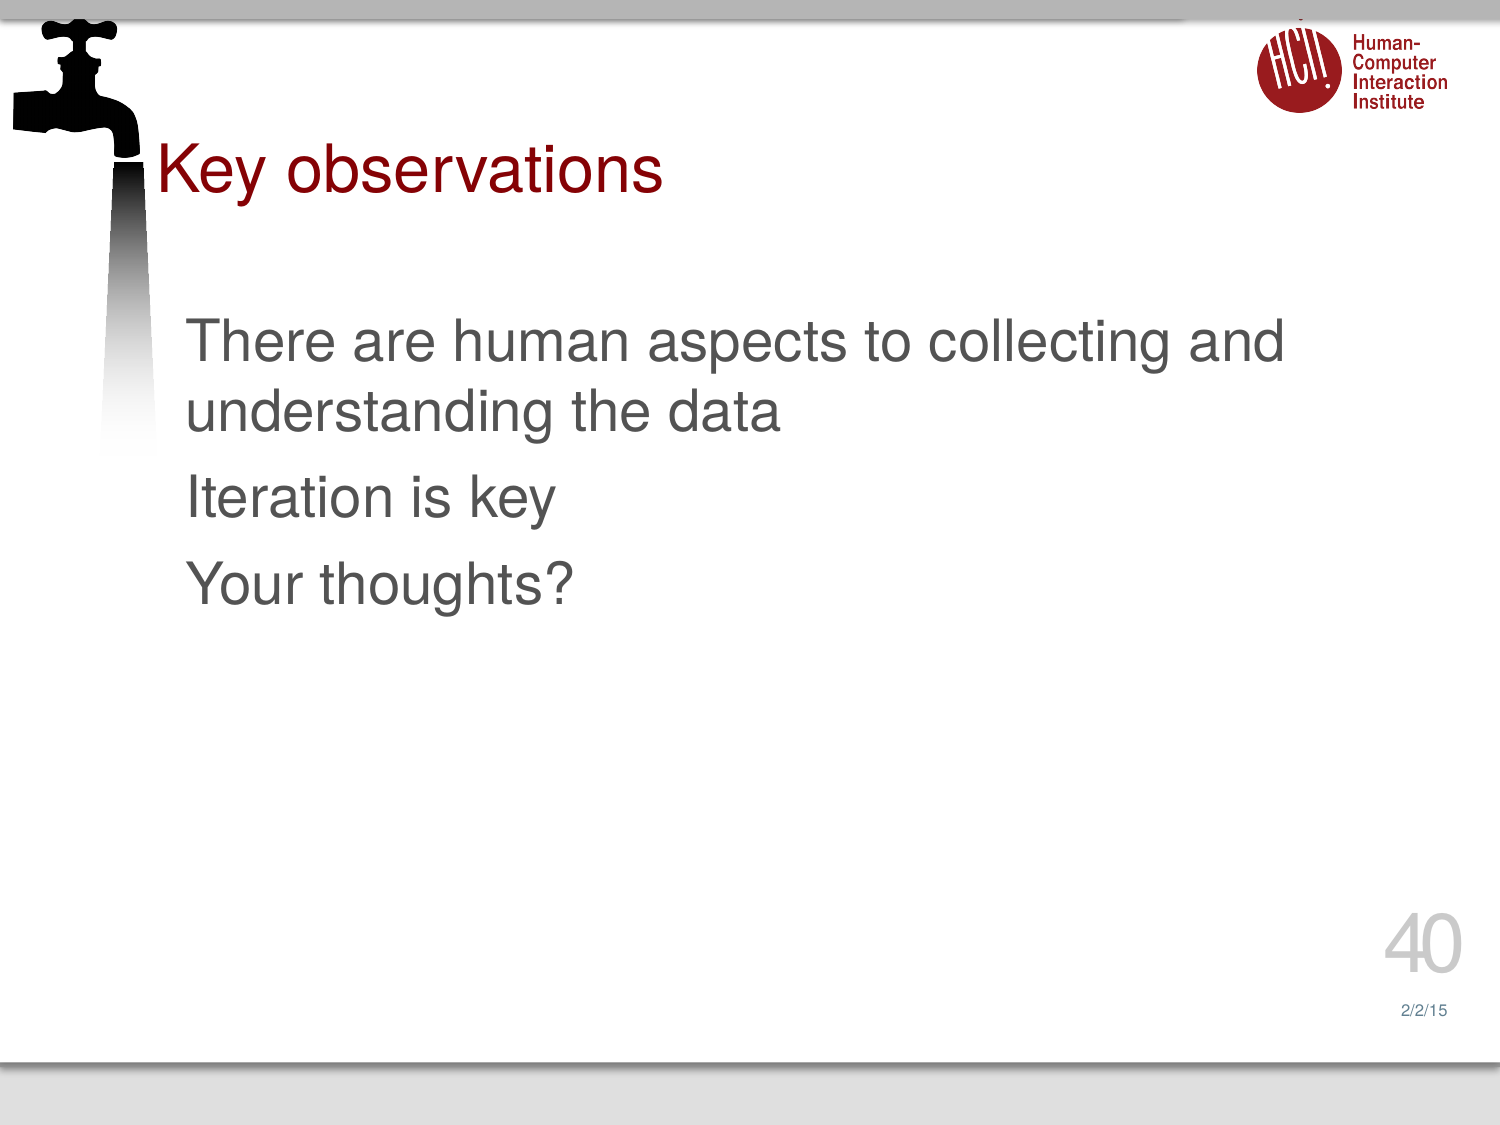

# Key observations
There are human aspects to collecting and understanding the data
Iteration is key
Your thoughts?
40
2/2/15